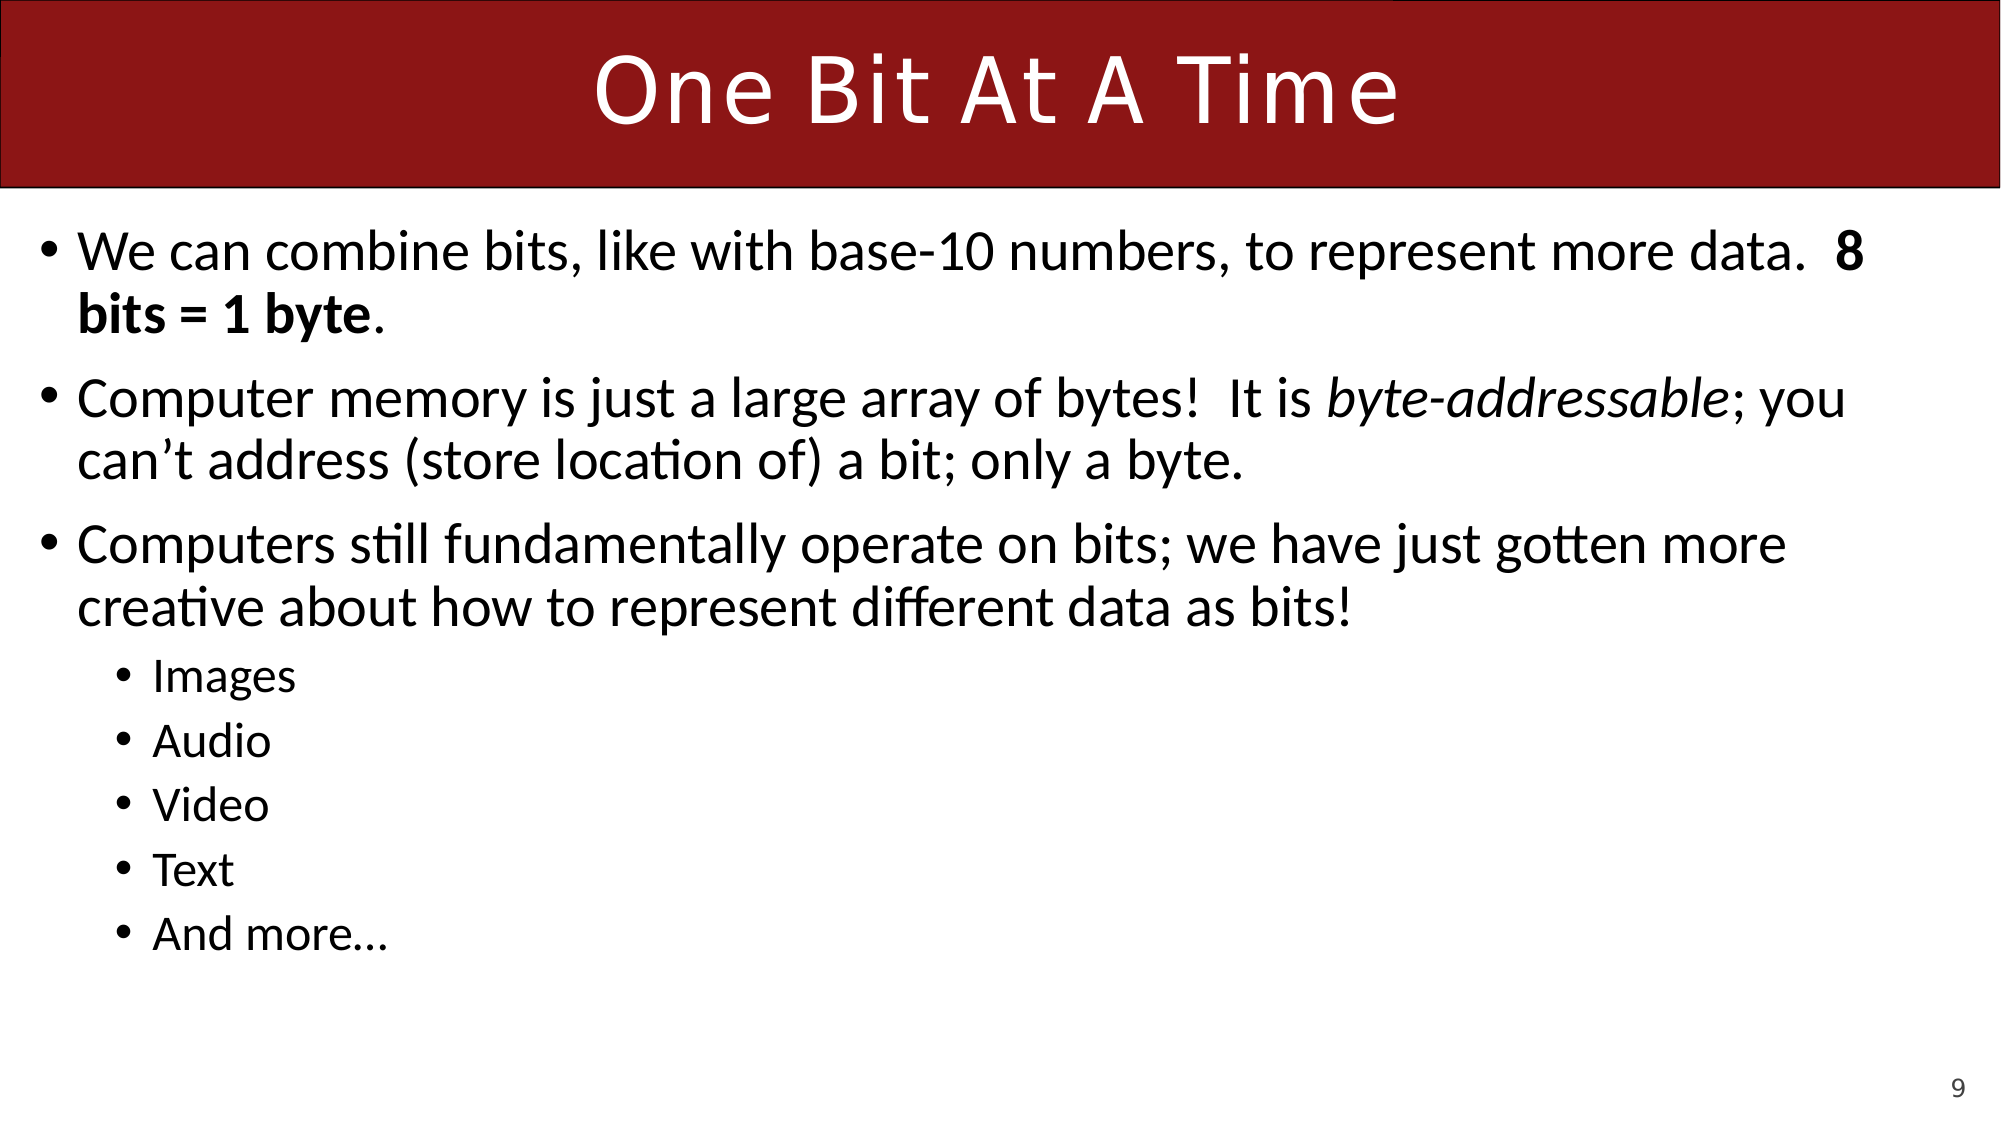

# One Bit At A Time
We can combine bits, like with base-10 numbers, to represent more data.  8 bits = 1 byte.
Computer memory is just a large array of bytes!  It is byte-addressable; you can’t address (store location of) a bit; only a byte.
Computers still fundamentally operate on bits; we have just gotten more creative about how to represent different data as bits!
Images
Audio
Video
Text
And more…